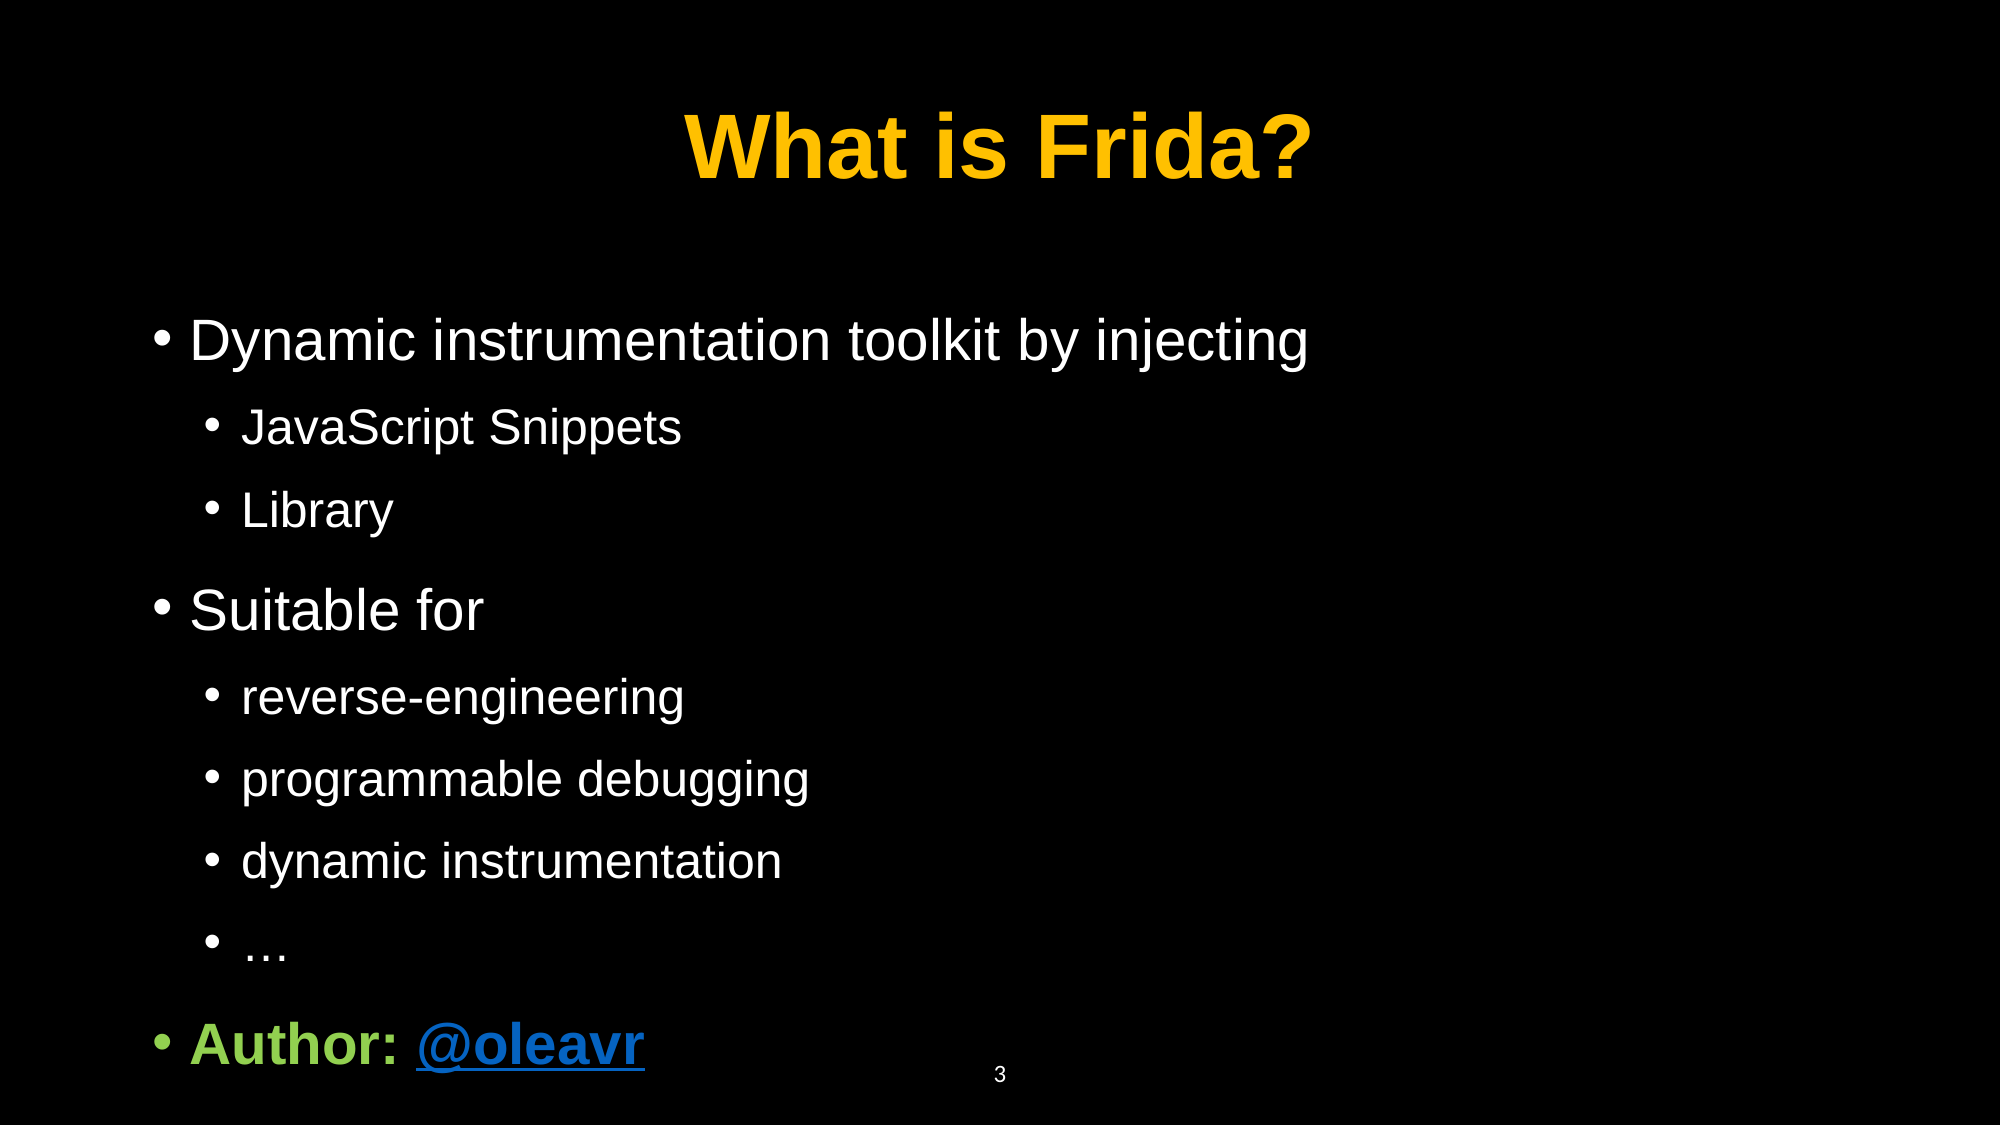

# What is Frida?
Dynamic instrumentation toolkit by injecting
JavaScript Snippets
Library
Suitable for
reverse-engineering
programmable debugging
dynamic instrumentation
…
Author: @oleavr

3